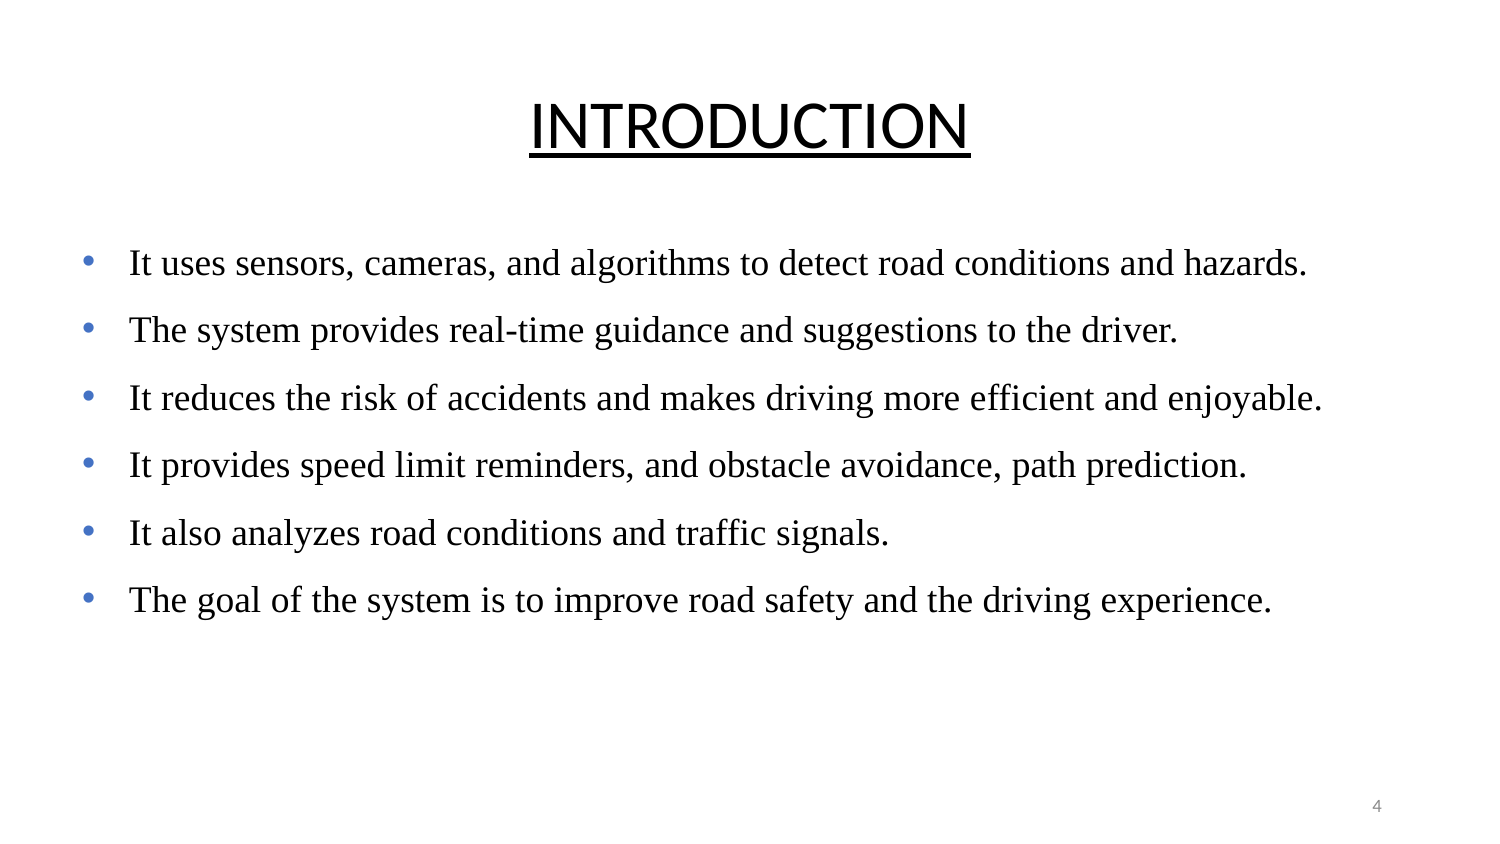

# INTRODUCTION
It uses sensors, cameras, and algorithms to detect road conditions and hazards.
The system provides real-time guidance and suggestions to the driver.
It reduces the risk of accidents and makes driving more efficient and enjoyable.
It provides speed limit reminders, and obstacle avoidance, path prediction.
It also analyzes road conditions and traffic signals.
The goal of the system is to improve road safety and the driving experience.
4